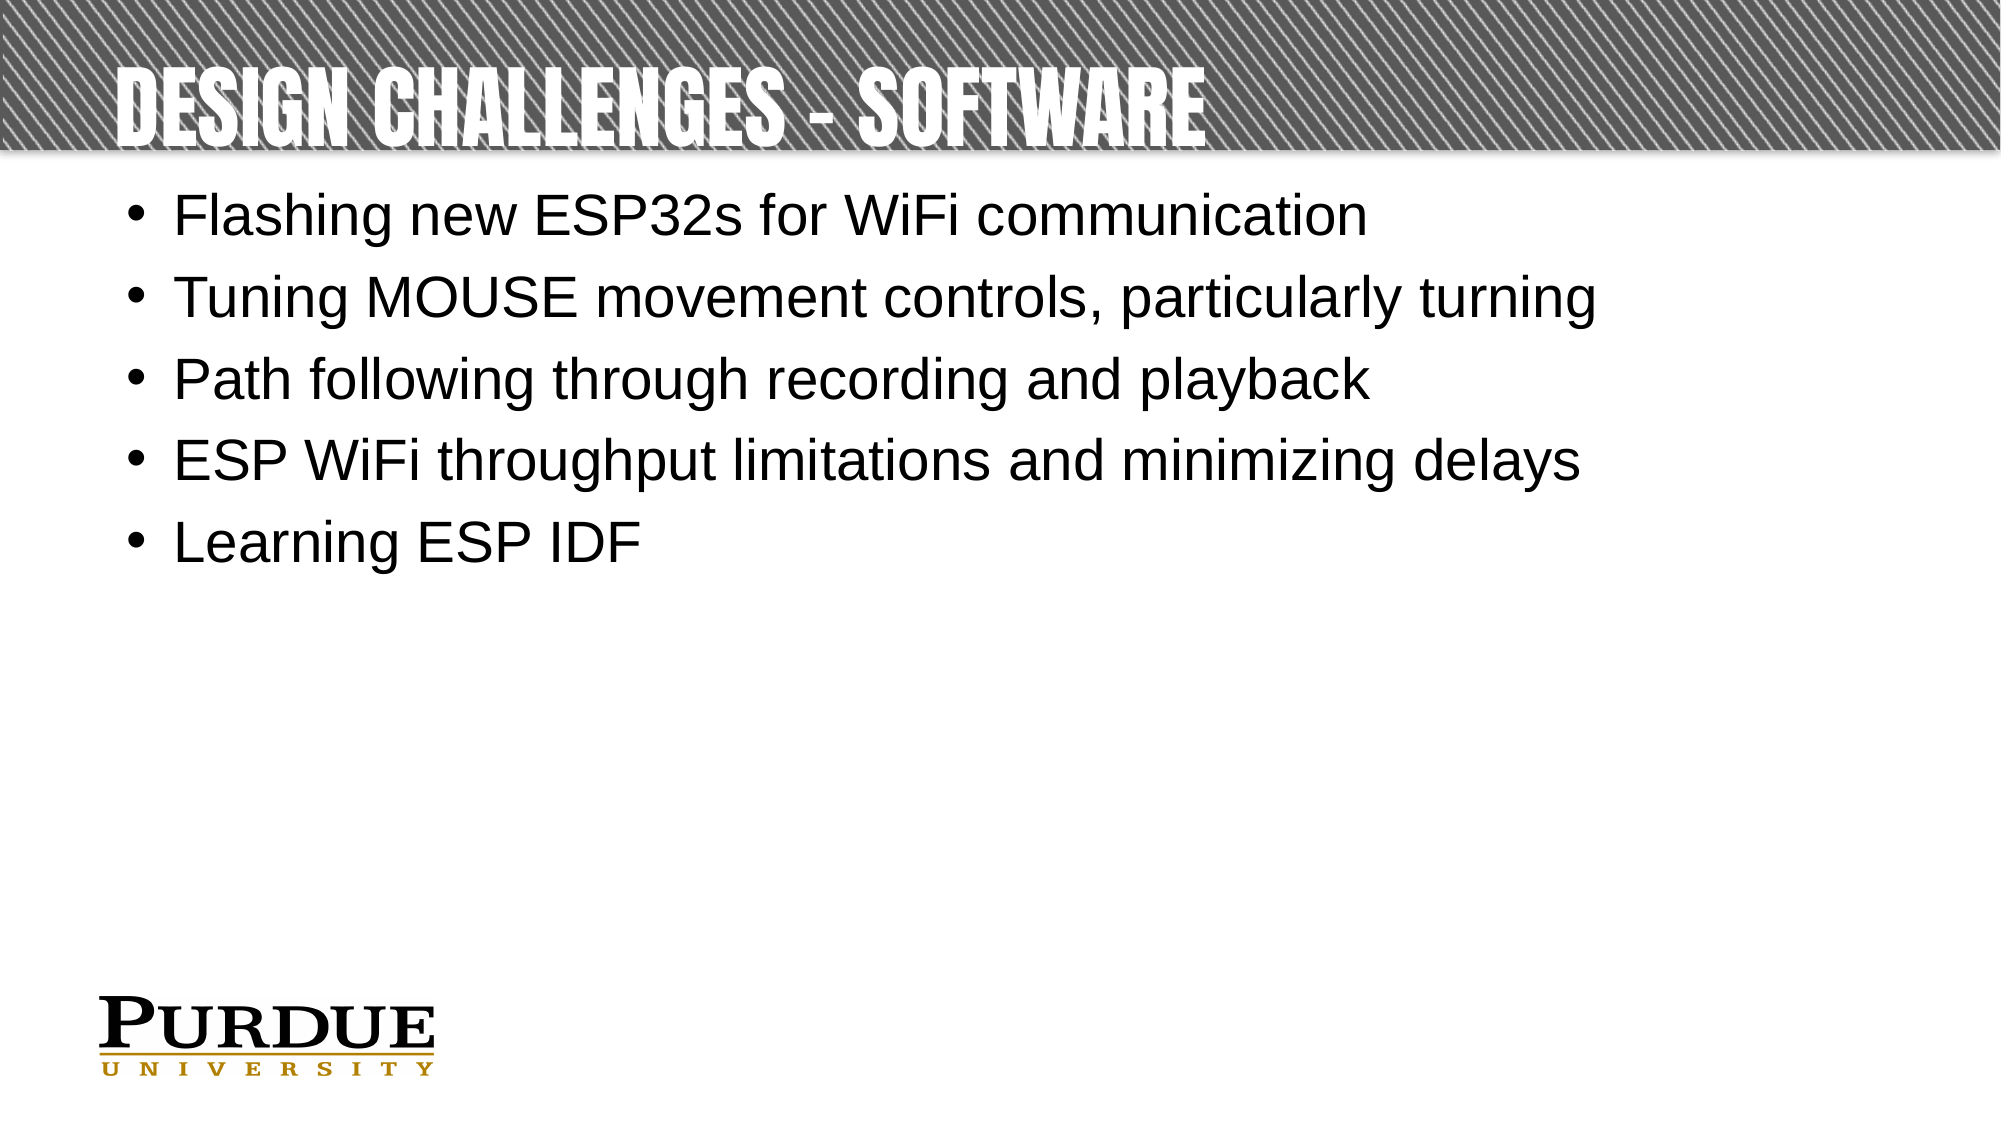

# Design Challenges - Software
Flashing new ESP32s for WiFi communication
Tuning MOUSE movement controls, particularly turning
Path following through recording and playback
ESP WiFi throughput limitations and minimizing delays
Learning ESP IDF